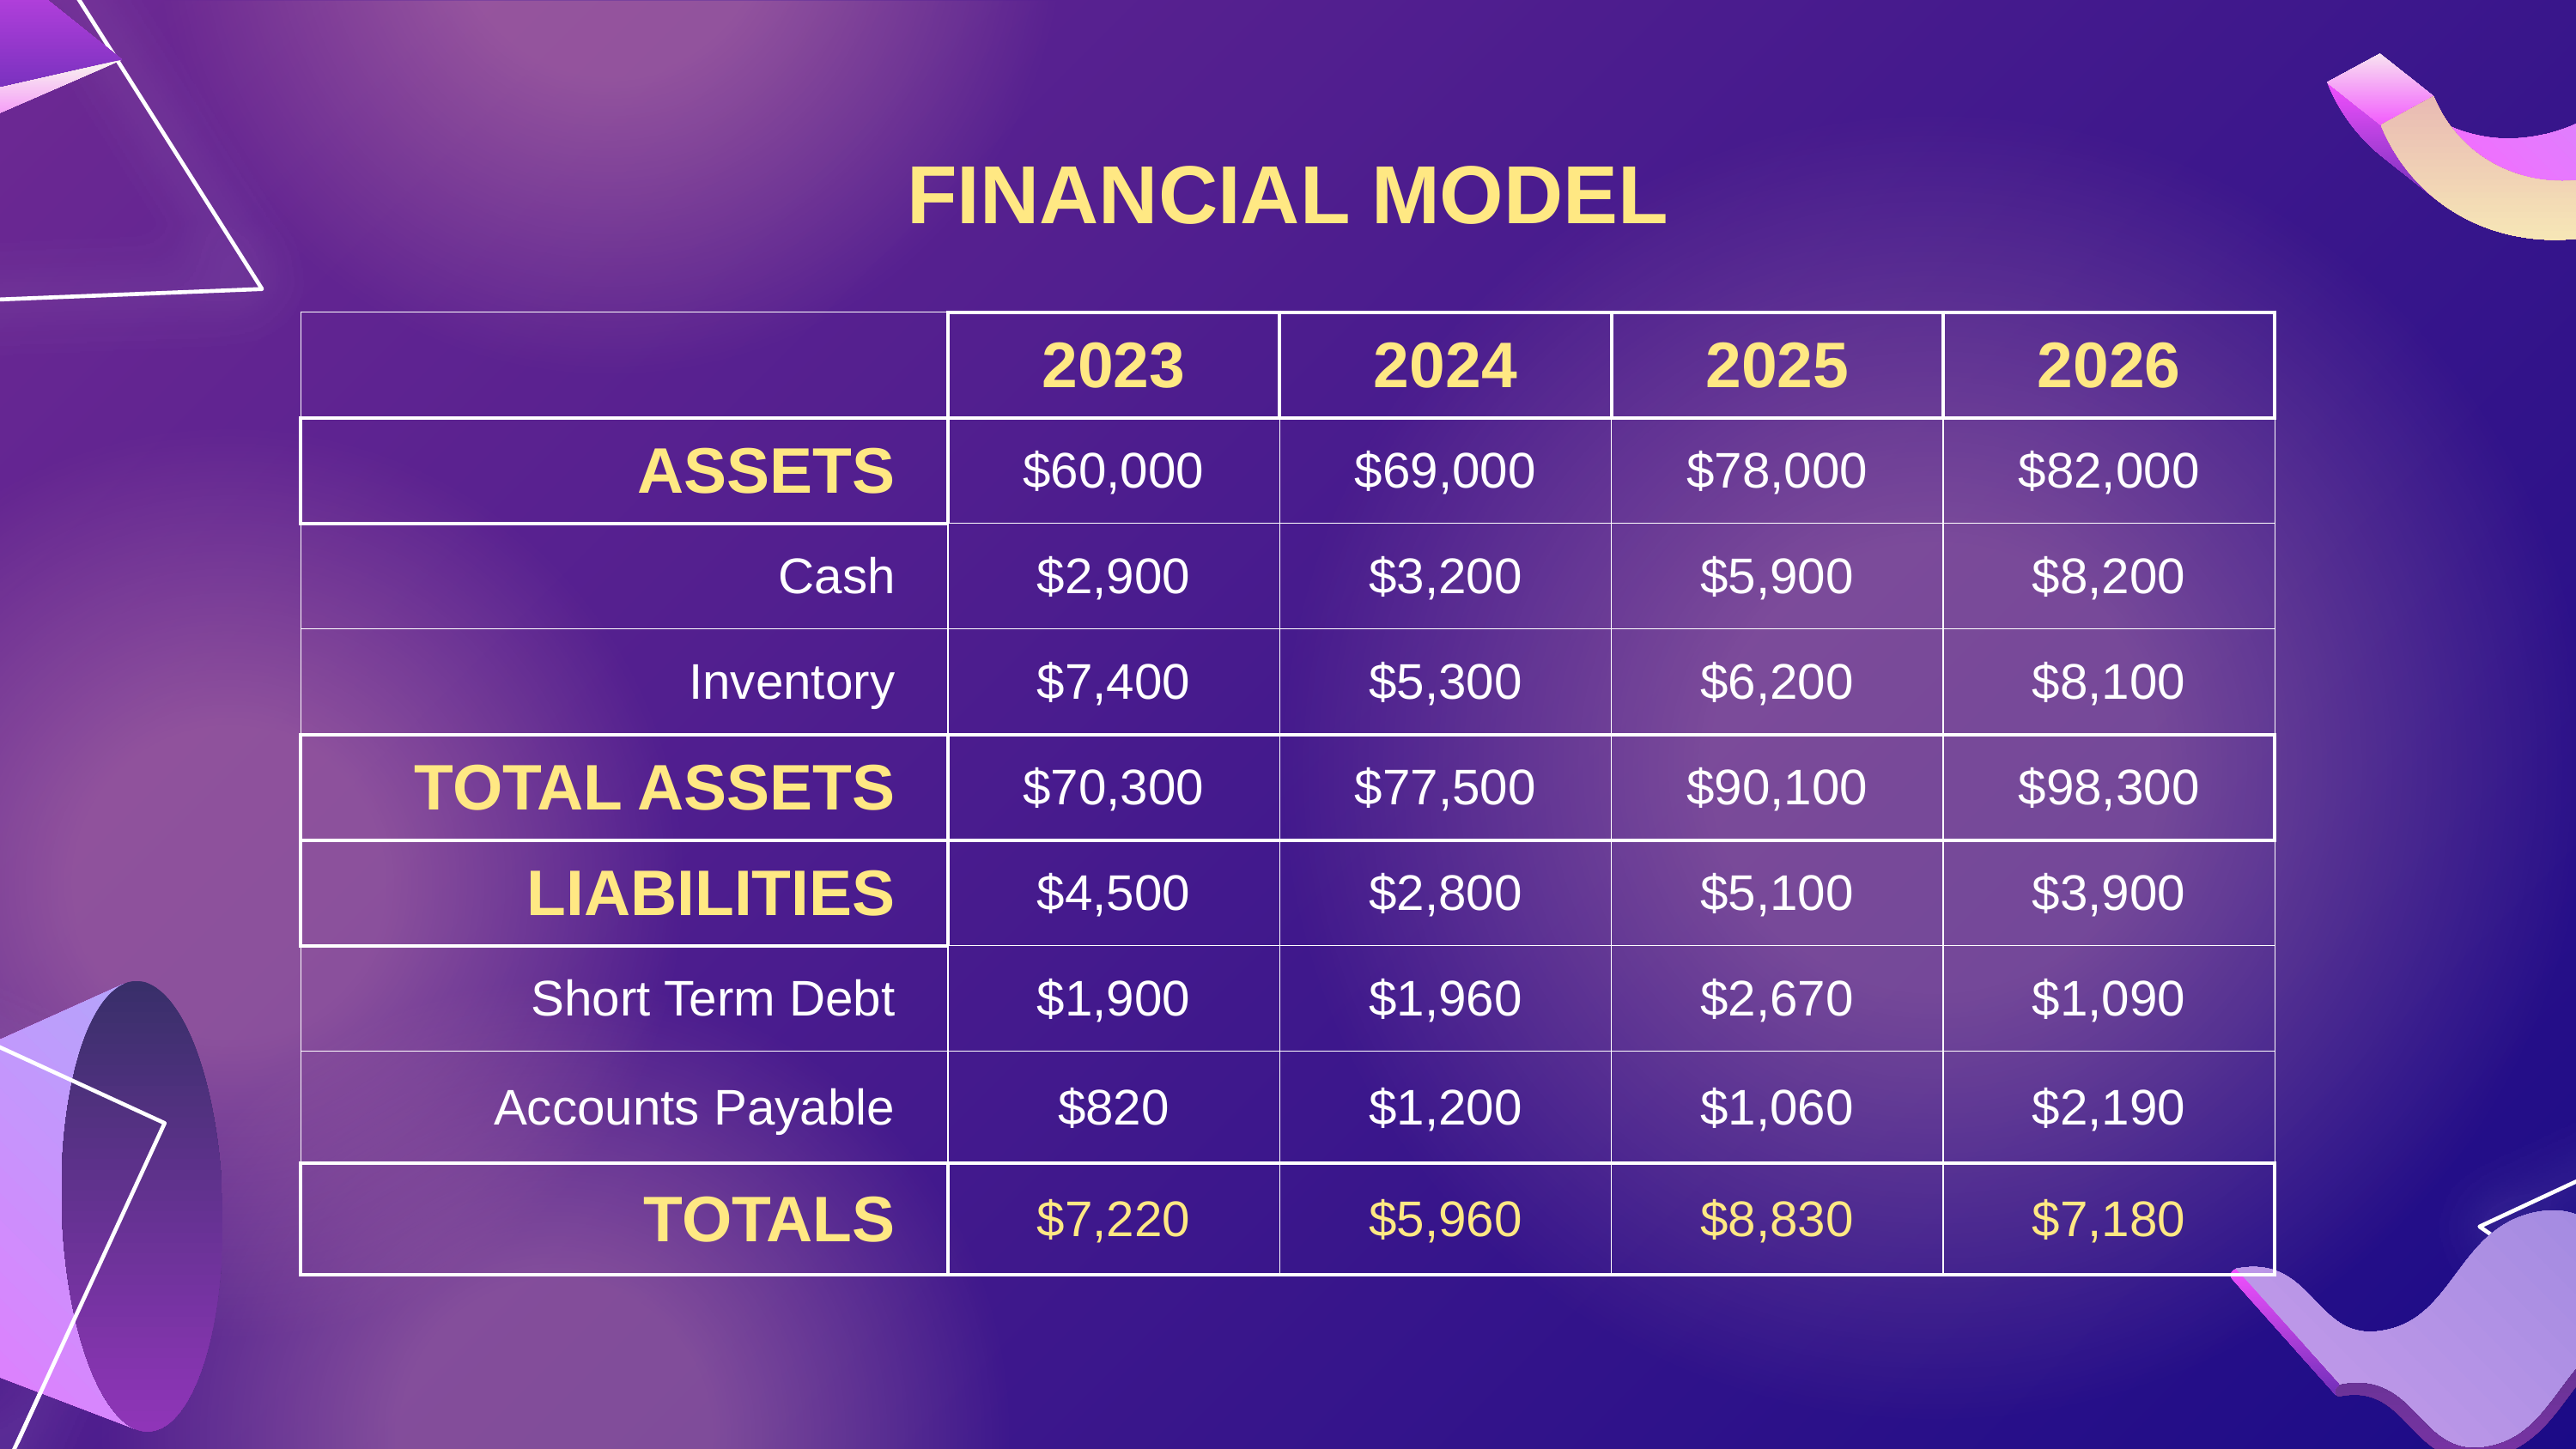

# FINANCIAL MODEL
|  | 2023 | 2024 | 2025 | 2026 |
| --- | --- | --- | --- | --- |
| ASSETS | $60,000 | $69,000 | $78,000 | $82,000 |
| Cash | $2,900 | $3,200 | $5,900 | $8,200 |
| Inventory | $7,400 | $5,300 | $6,200 | $8,100 |
| TOTAL ASSETS | $70,300 | $77,500 | $90,100 | $98,300 |
| LIABILITIES | $4,500 | $2,800 | $5,100 | $3,900 |
| Short Term Debt | $1,900 | $1,960 | $2,670 | $1,090 |
| Accounts Payable | $820 | $1,200 | $1,060 | $2,190 |
| TOTALS | $7,220 | $5,960 | $8,830 | $7,180 |